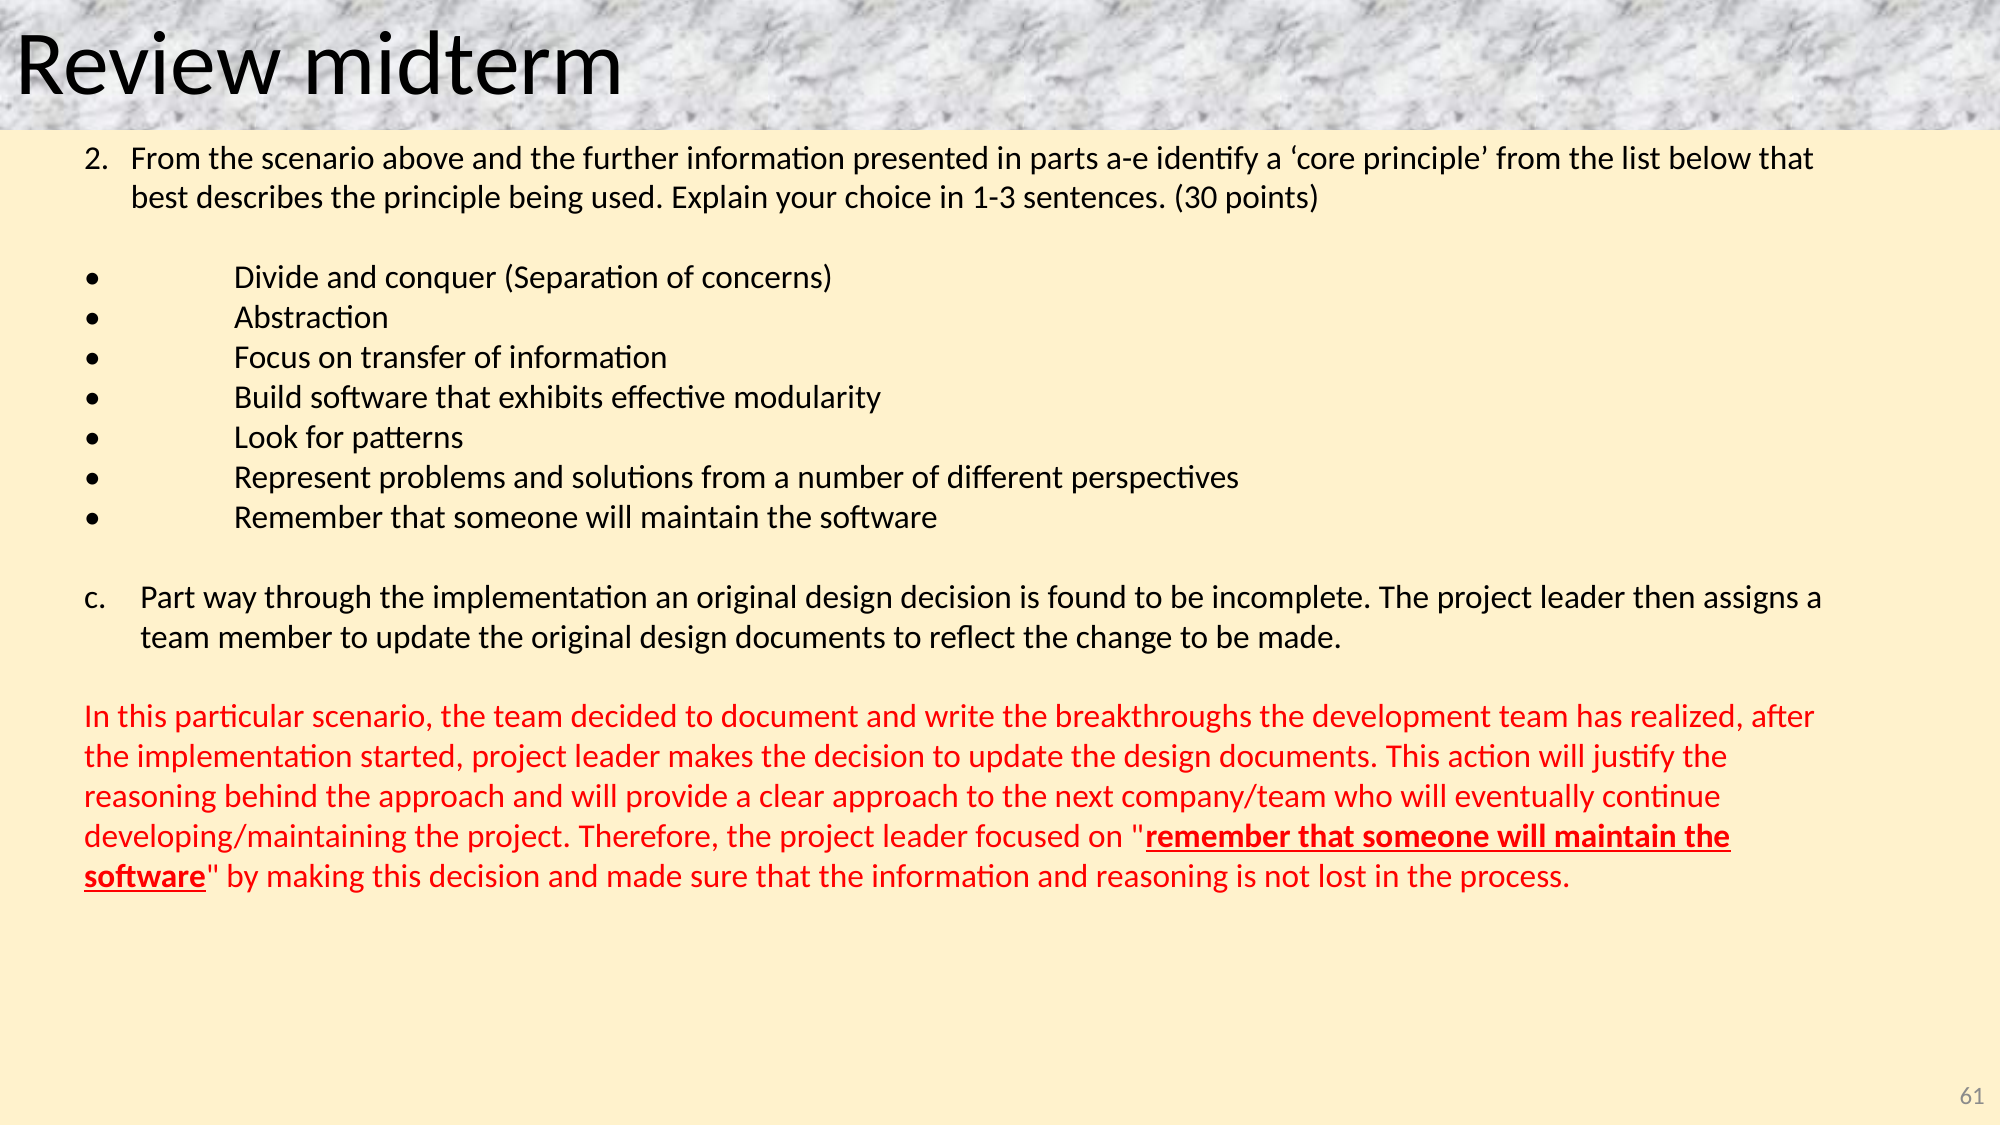

# Review midterm
2.	From the scenario above and the further information presented in parts a-e identify a ‘core principle’ from the list below that best describes the principle being used. Explain your choice in 1-3 sentences. (30 points)

•	Divide and conquer (Separation of concerns)
•	Abstraction
•	Focus on transfer of information
•	Build software that exhibits effective modularity
•	Look for patterns
•	Represent problems and solutions from a number of different perspectives
•	Remember that someone will maintain the software

Part way through the implementation an original design decision is found to be incomplete. The project leader then assigns a team member to update the original design documents to reflect the change to be made.

In this particular scenario, the team decided to document and write the breakthroughs the development team has realized, after the implementation started, project leader makes the decision to update the design documents. This action will justify the reasoning behind the approach and will provide a clear approach to the next company/team who will eventually continue developing/maintaining the project. Therefore, the project leader focused on "remember that someone will maintain the software" by making this decision and made sure that the information and reasoning is not lost in the process.
61